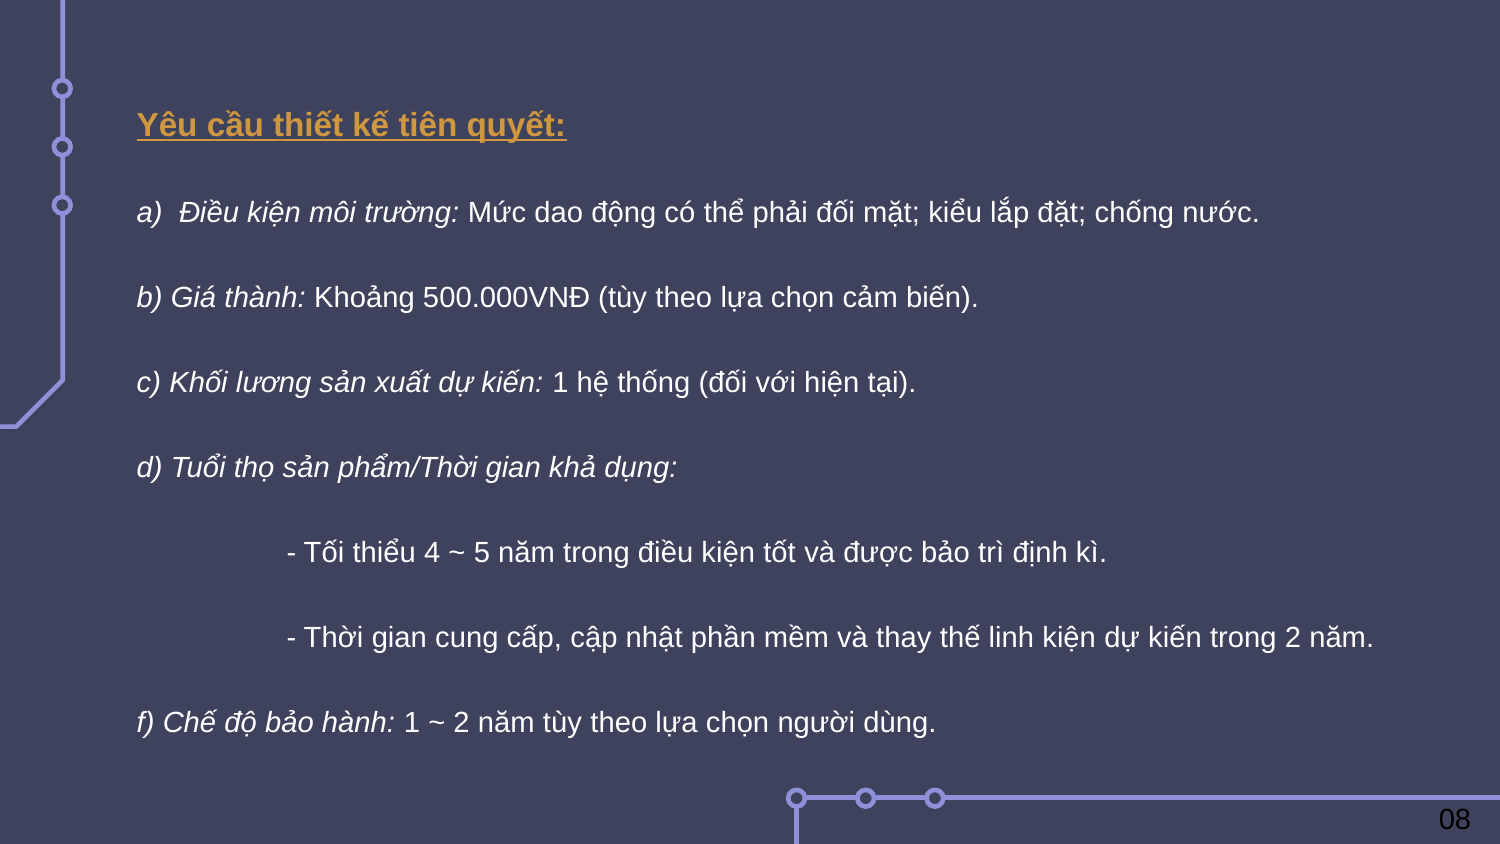

Yêu cầu thiết kế tiên quyết:
a)  Điều kiện môi trường: Mức dao động có thể phải đối mặt; kiểu lắp đặt; chống nước.
b) Giá thành: Khoảng 500.000VNĐ (tùy theo lựa chọn cảm biến).
c) Khối lương sản xuất dự kiến: 1 hệ thống (đối với hiện tại).
d) Tuổi thọ sản phẩm/Thời gian khả dụng:
        	- Tối thiểu 4 ~ 5 năm trong điều kiện tốt và được bảo trì định kì.
        	- Thời gian cung cấp, cập nhật phần mềm và thay thế linh kiện dự kiến trong 2 năm.
f) Chế độ bảo hành: 1 ~ 2 năm tùy theo lựa chọn người dùng.
08